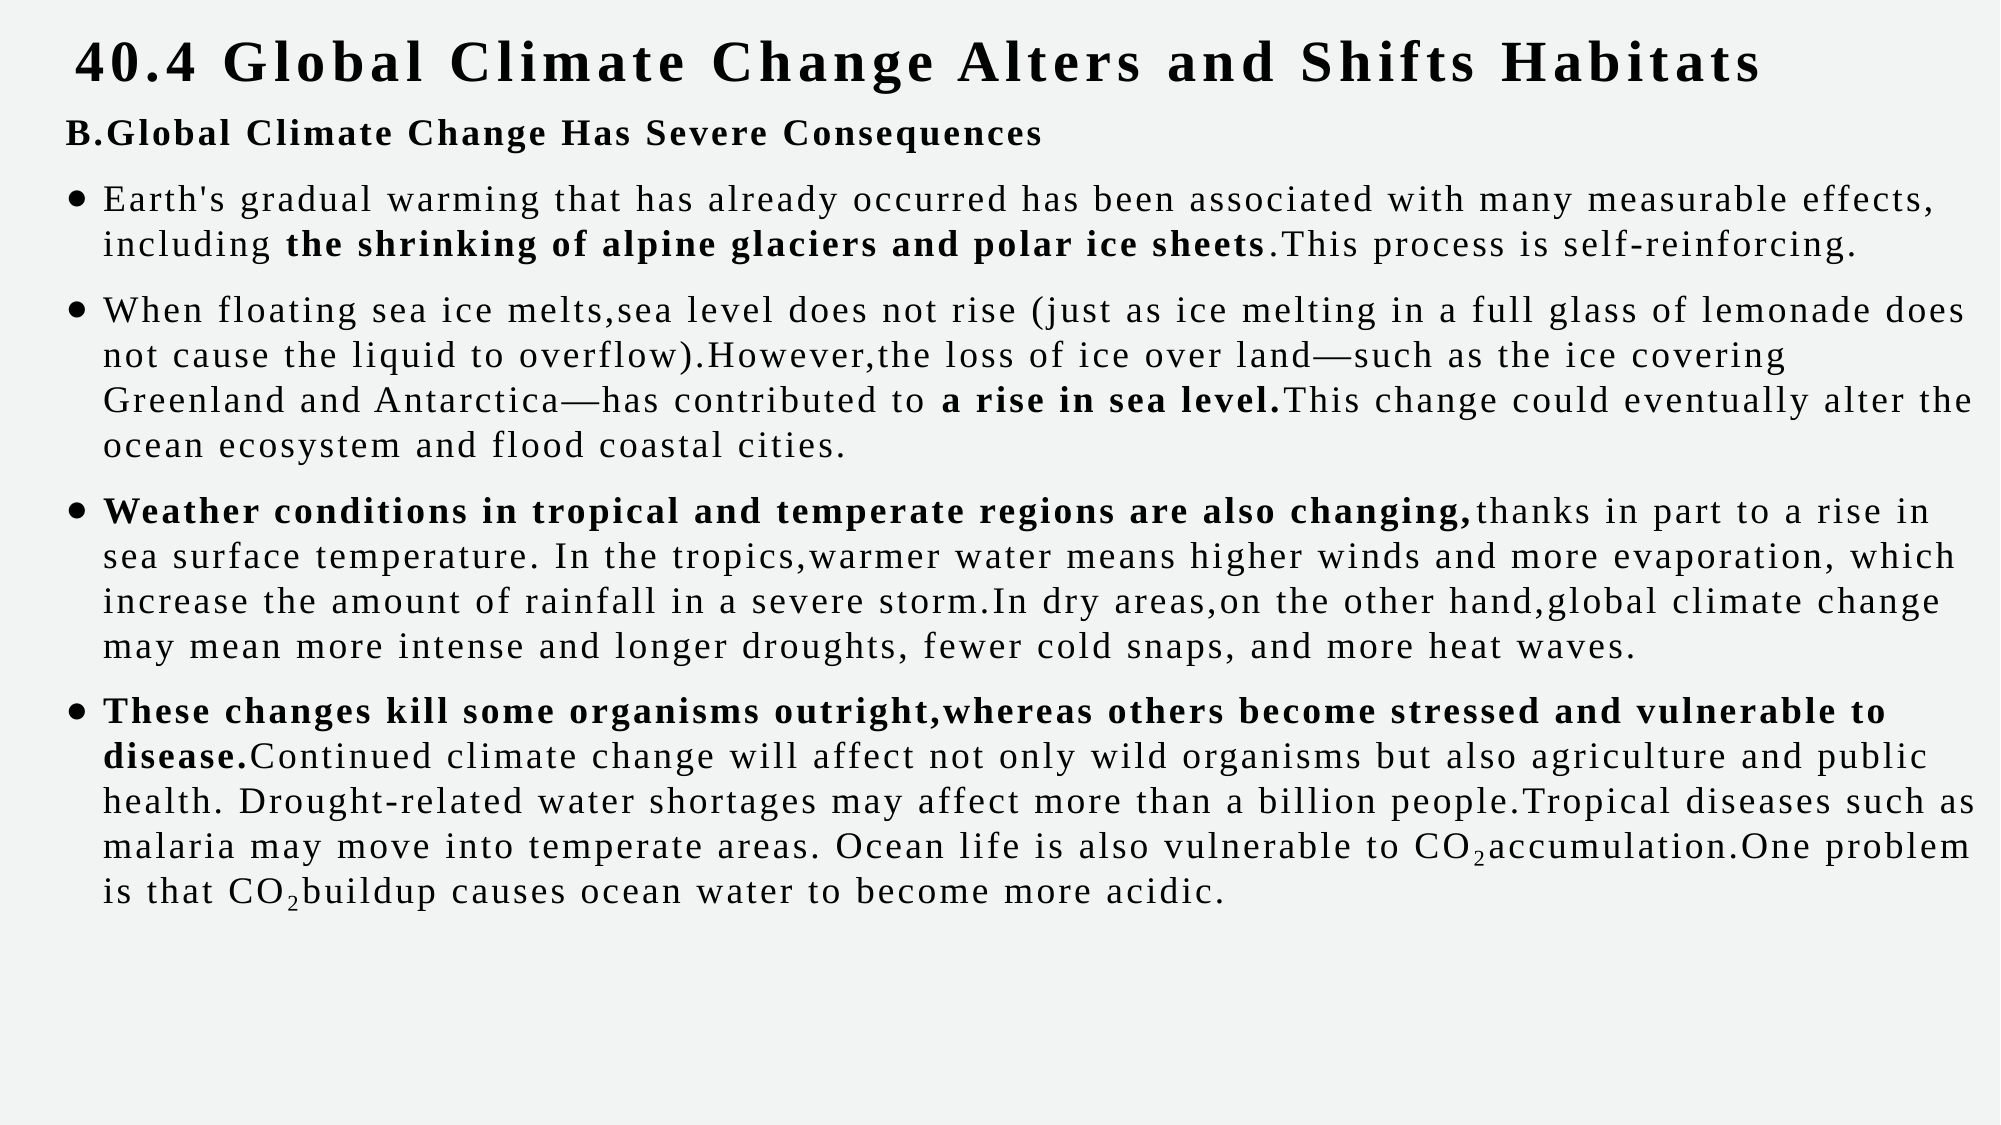

40.4 Global Climate Change Alters and Shifts Habitats
B.Global Climate Change Has Severe Consequences
Earth's gradual warming that has already occurred has been associated with many measurable effects, including the shrinking of alpine glaciers and polar ice sheets.This process is self-reinforcing.
When floating sea ice melts,sea level does not rise (just as ice melting in a full glass of lemonade does not cause the liquid to overflow).However,the loss of ice over land—such as the ice covering Greenland and Antarctica—has contributed to a rise in sea level.This change could eventually alter the ocean ecosystem and flood coastal cities.
Weather conditions in tropical and temperate regions are also changing,thanks in part to a rise in sea surface temperature. In the tropics,warmer water means higher winds and more evaporation, which increase the amount of rainfall in a severe storm.In dry areas,on the other hand,global climate change may mean more intense and longer droughts, fewer cold snaps, and more heat waves.
These changes kill some organisms outright,whereas others become stressed and vulnerable to disease.Continued climate change will affect not only wild organisms but also agriculture and public health. Drought-related water shortages may affect more than a billion people.Tropical diseases such as malaria may move into temperate areas. Ocean life is also vulnerable to CO₂accumulation.One problem is that CO₂buildup causes ocean water to become more acidic.